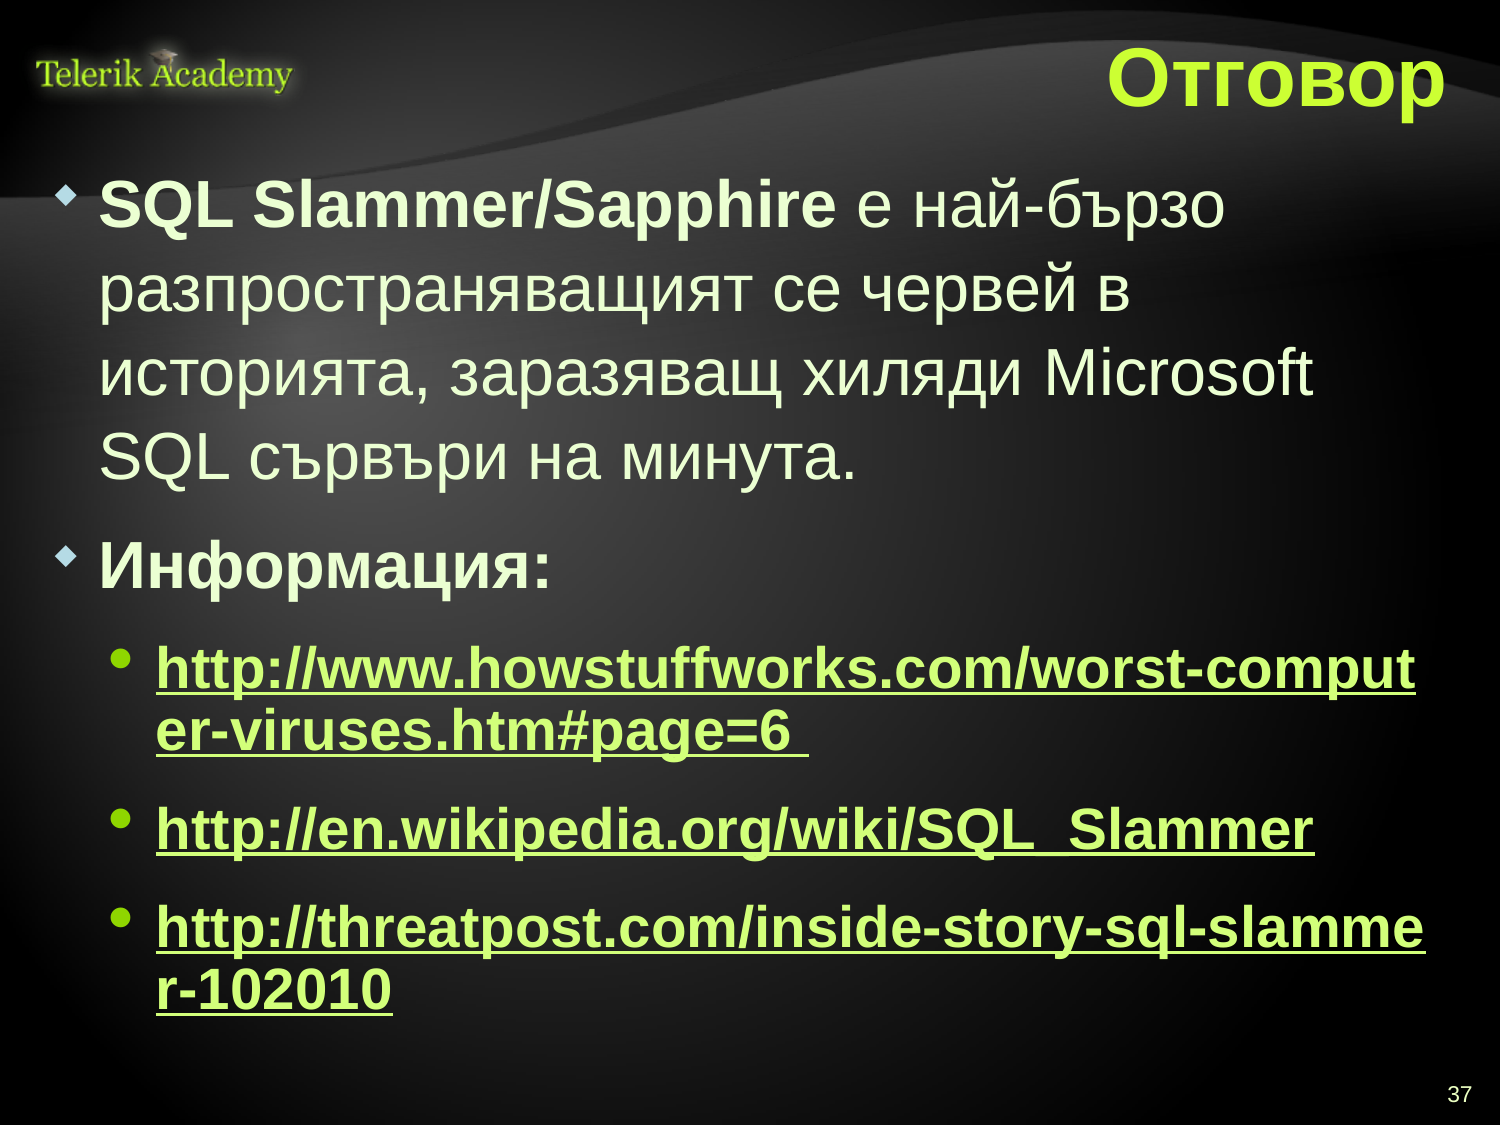

# Отговор
SQL Slammer/Sapphire е най-бързо разпространяващият се червей в историята, заразяващ хиляди Microsoft SQL сървъри на минута.
Информация:
http://www.howstuffworks.com/worst-computer-viruses.htm#page=6
http://en.wikipedia.org/wiki/SQL_Slammer
http://threatpost.com/inside-story-sql-slammer-102010
37